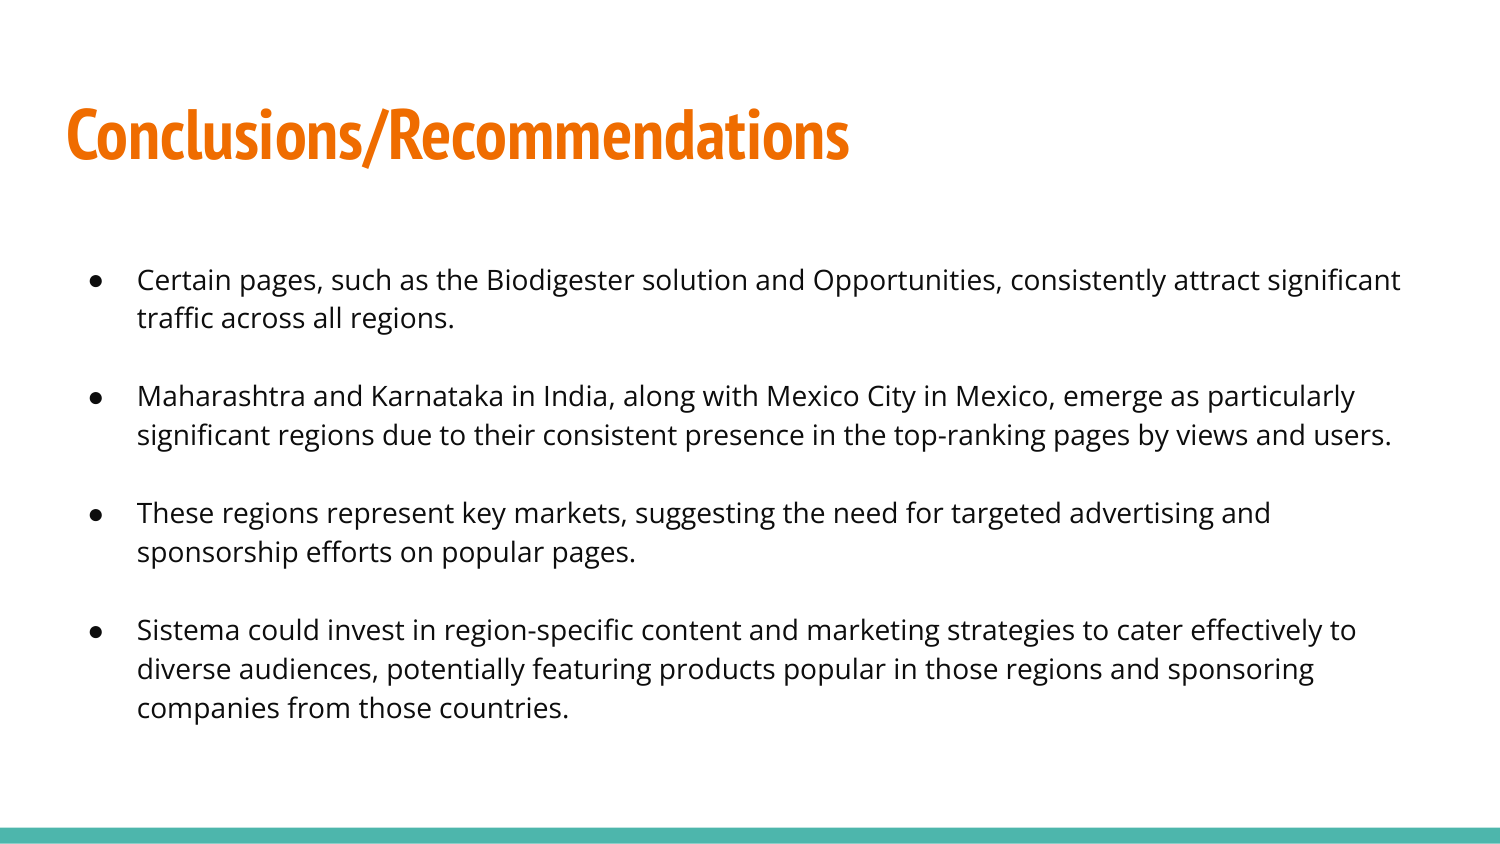

# Conclusions/Recommendations

Certain pages, such as the Biodigester solution and Opportunities, consistently attract significant traffic across all regions.

Maharashtra and Karnataka in India, along with Mexico City in Mexico, emerge as particularly significant regions due to their consistent presence in the top-ranking pages by views and users.

These regions represent key markets, suggesting the need for targeted advertising and sponsorship efforts on popular pages.

Sistema could invest in region-specific content and marketing strategies to cater effectively to diverse audiences, potentially featuring products popular in those regions and sponsoring companies from those countries.